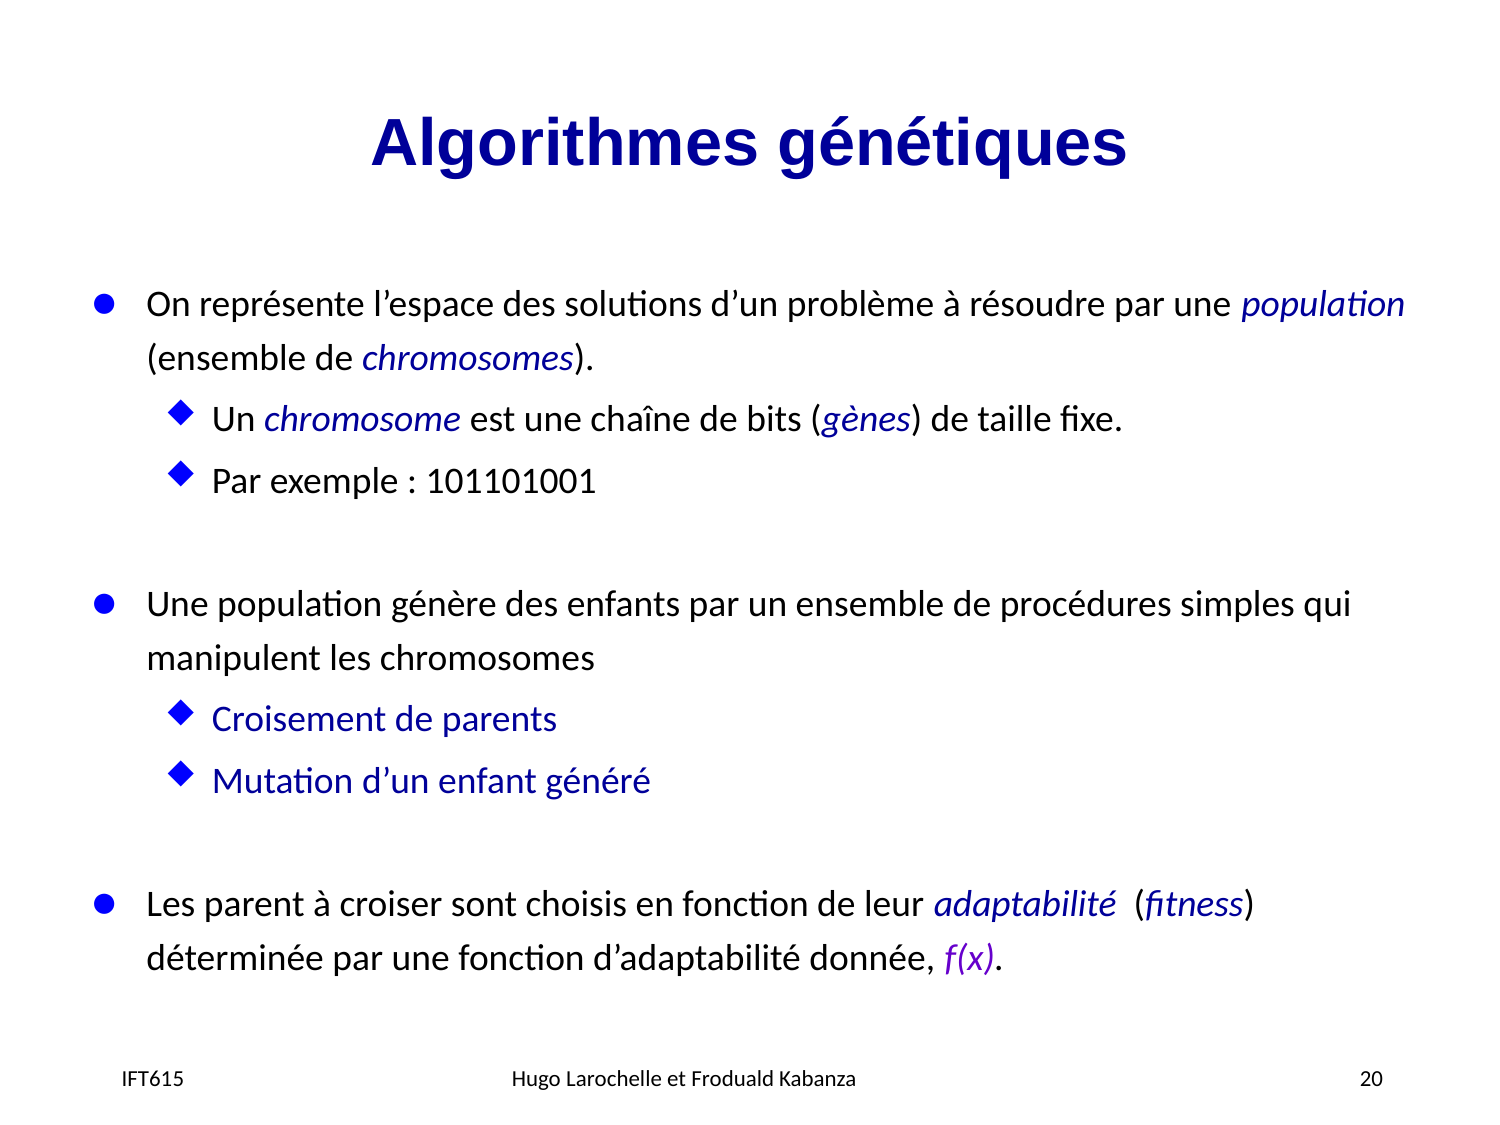

# Algorithmes génétiques
On représente l’espace des solutions d’un problème à résoudre par une population (ensemble de chromosomes).
Un chromosome est une chaîne de bits (gènes) de taille fixe.
Par exemple : 101101001

Une population génère des enfants par un ensemble de procédures simples qui manipulent les chromosomes
Croisement de parents
Mutation d’un enfant généré

Les parent à croiser sont choisis en fonction de leur adaptabilité  (fitness) déterminée par une fonction d’adaptabilité donnée, f(x).
IFT615
Hugo Larochelle et Froduald Kabanza
20